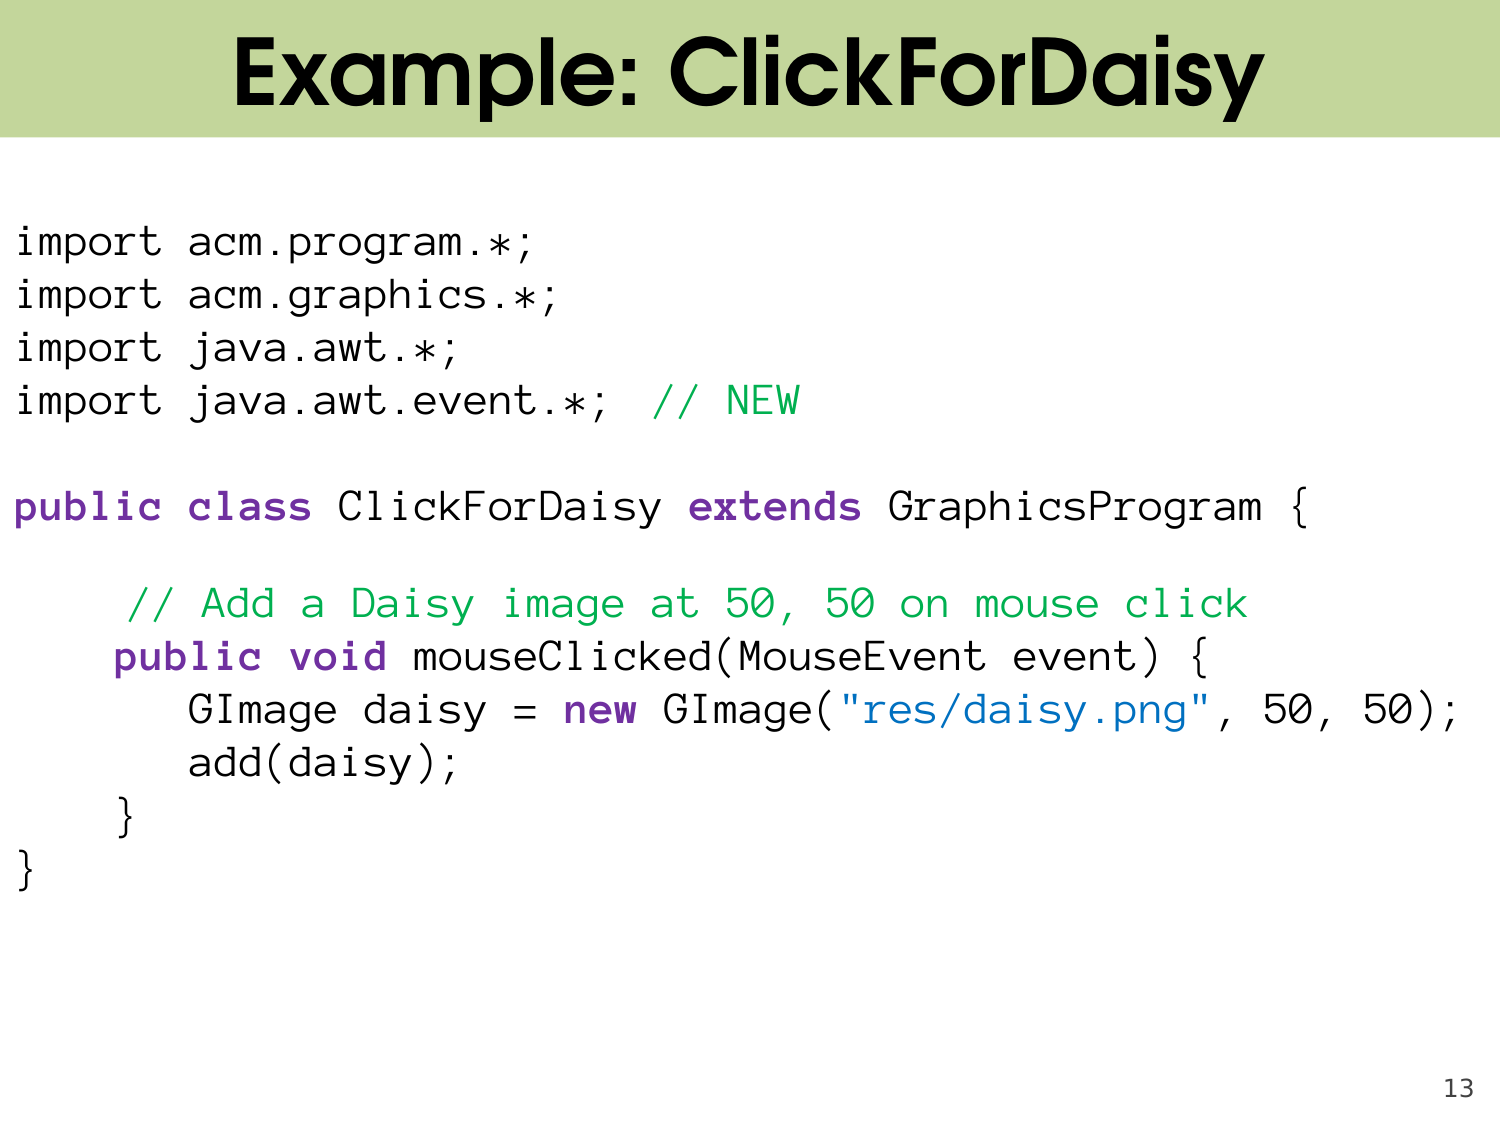

# Example: ClickForDaisy
import acm.program.*;
import acm.graphics.*;
import java.awt.*;
import java.awt.event.*;	// NEW

public class ClickForDaisy extends GraphicsProgram {
   // Add a Daisy image at 50, 50 on mouse click
    public void mouseClicked(MouseEvent event) {
       GImage daisy = new GImage("res/daisy.png", 50, 50);
       add(daisy);
    }
}